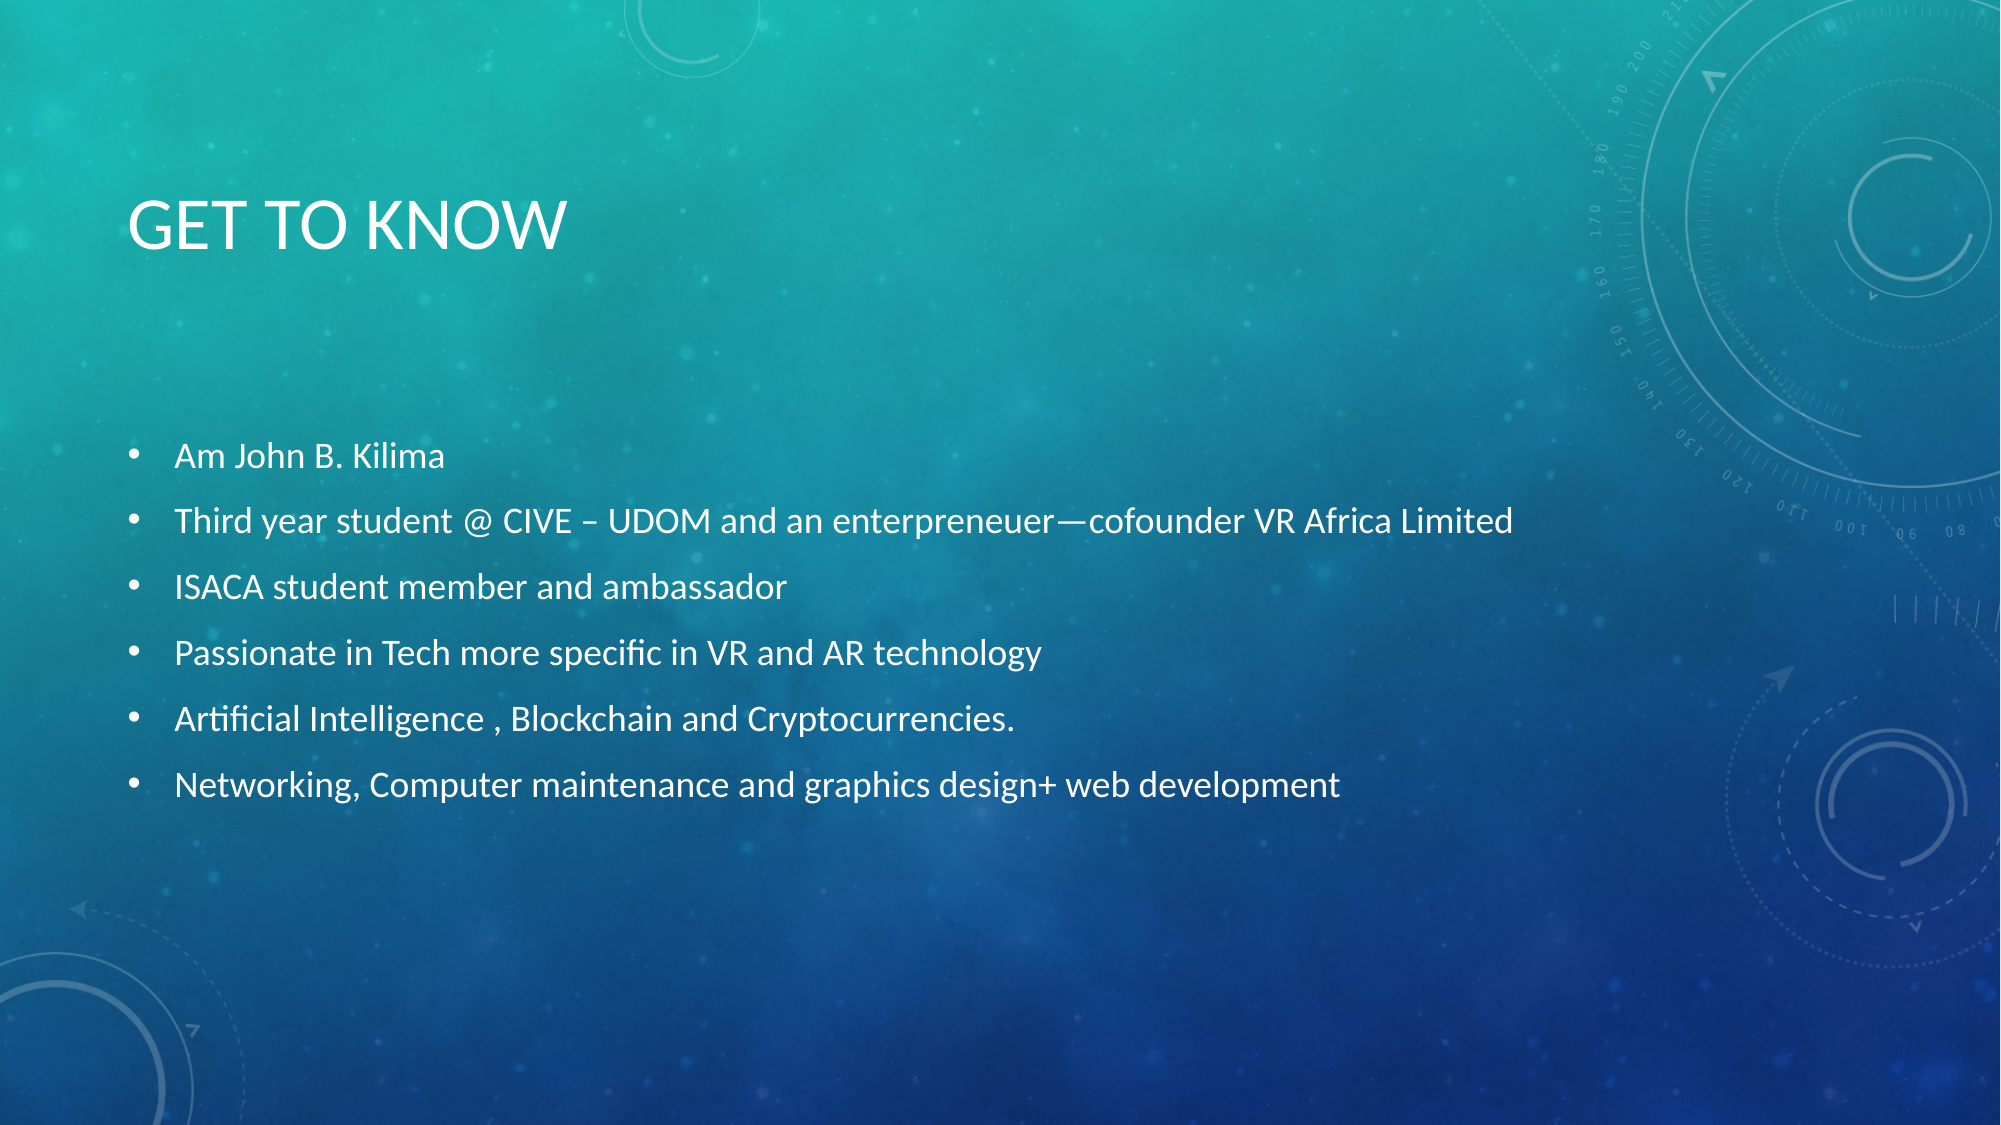

# GET TO KNOW
Am John B. Kilima
Third year student @ CIVE – UDOM and an enterpreneuer—cofounder VR Africa Limited
ISACA student member and ambassador
Passionate in Tech more specific in VR and AR technology
Artificial Intelligence , Blockchain and Cryptocurrencies.
Networking, Computer maintenance and graphics design+ web development